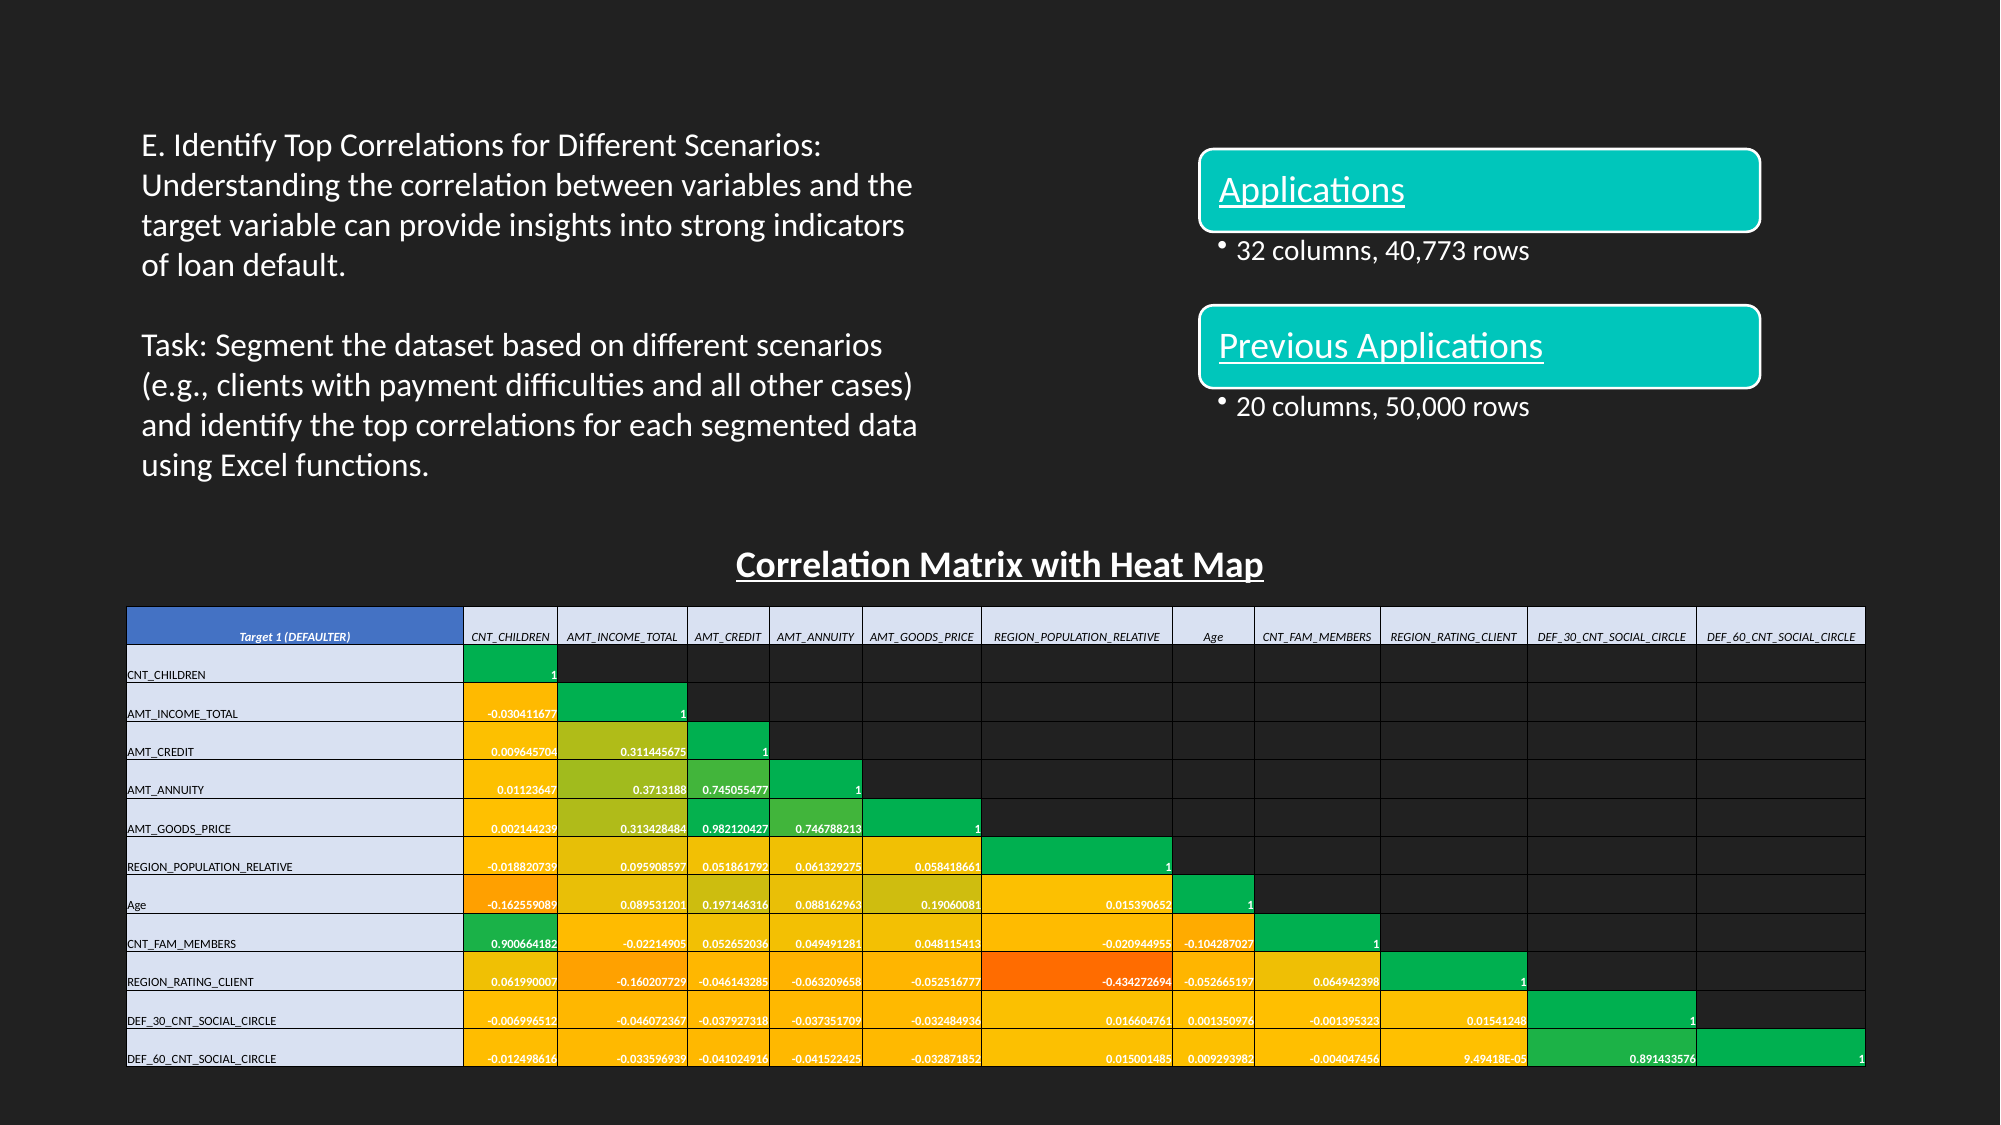

E. Identify Top Correlations for Different Scenarios: Understanding the correlation between variables and the target variable can provide insights into strong indicators of loan default.

Task: Segment the dataset based on different scenarios (e.g., clients with payment difficulties and all other cases) and identify the top correlations for each segmented data using Excel functions.
Applications
32 columns, 40,773 rows
Previous Applications
20 columns, 50,000 rows
Correlation Matrix with Heat Map
| Target 1 (DEFAULTER) | CNT\_CHILDREN | AMT\_INCOME\_TOTAL | AMT\_CREDIT | AMT\_ANNUITY | AMT\_GOODS\_PRICE | REGION\_POPULATION\_RELATIVE | Age | CNT\_FAM\_MEMBERS | REGION\_RATING\_CLIENT | DEF\_30\_CNT\_SOCIAL\_CIRCLE | DEF\_60\_CNT\_SOCIAL\_CIRCLE |
| --- | --- | --- | --- | --- | --- | --- | --- | --- | --- | --- | --- |
| CNT\_CHILDREN | 1 |  |  |  |  |  |  |  |  |  |  |
| AMT\_INCOME\_TOTAL | -0.030411677 | 1 |  |  |  |  |  |  |  |  |  |
| AMT\_CREDIT | 0.009645704 | 0.311445675 | 1 |  |  |  |  |  |  |  |  |
| AMT\_ANNUITY | 0.01123647 | 0.3713188 | 0.745055477 | 1 |  |  |  |  |  |  |  |
| AMT\_GOODS\_PRICE | 0.002144239 | 0.313428484 | 0.982120427 | 0.746788213 | 1 |  |  |  |  |  |  |
| REGION\_POPULATION\_RELATIVE | -0.018820739 | 0.095908597 | 0.051861792 | 0.061329275 | 0.058418661 | 1 |  |  |  |  |  |
| Age | -0.162559089 | 0.089531201 | 0.197146316 | 0.088162963 | 0.19060081 | 0.015390652 | 1 |  |  |  |  |
| CNT\_FAM\_MEMBERS | 0.900664182 | -0.02214905 | 0.052652036 | 0.049491281 | 0.048115413 | -0.020944955 | -0.104287027 | 1 |  |  |  |
| REGION\_RATING\_CLIENT | 0.061990007 | -0.160207729 | -0.046143285 | -0.063209658 | -0.052516777 | -0.434272694 | -0.052665197 | 0.064942398 | 1 |  |  |
| DEF\_30\_CNT\_SOCIAL\_CIRCLE | -0.006996512 | -0.046072367 | -0.037927318 | -0.037351709 | -0.032484936 | 0.016604761 | 0.001350976 | -0.001395323 | 0.01541248 | 1 |  |
| DEF\_60\_CNT\_SOCIAL\_CIRCLE | -0.012498616 | -0.033596939 | -0.041024916 | -0.041522425 | -0.032871852 | 0.015001485 | 0.009293982 | -0.004047456 | 9.49418E-05 | 0.891433576 | 1 |